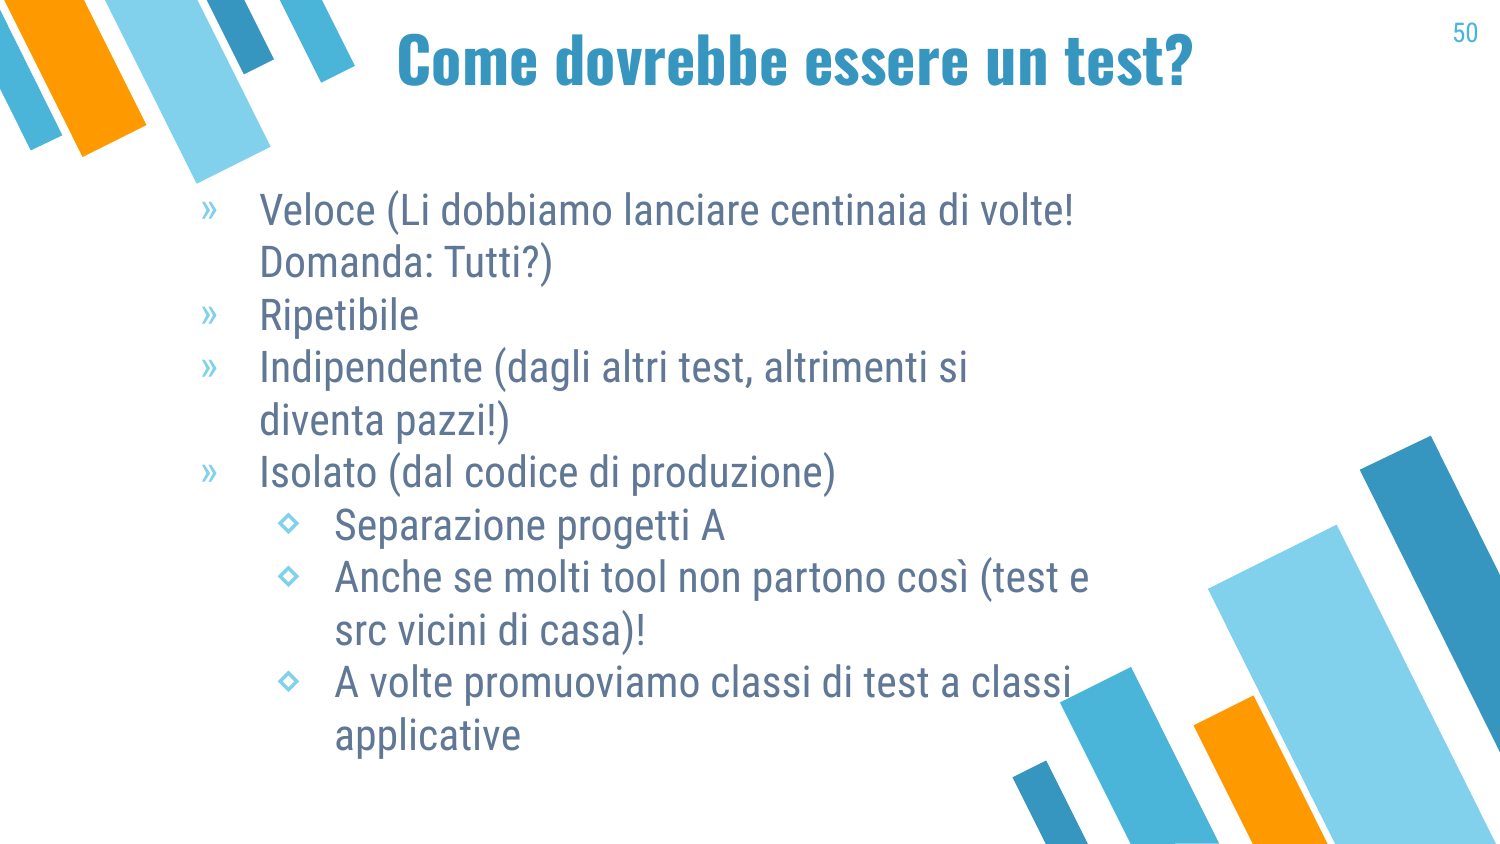

50
# Come dovrebbe essere un test?
Veloce (Li dobbiamo lanciare centinaia di volte! Domanda: Tutti?)
Ripetibile
Indipendente (dagli altri test, altrimenti si diventa pazzi!)
Isolato (dal codice di produzione)
Separazione progetti A
Anche se molti tool non partono così (test e src vicini di casa)!
A volte promuoviamo classi di test a classi applicative